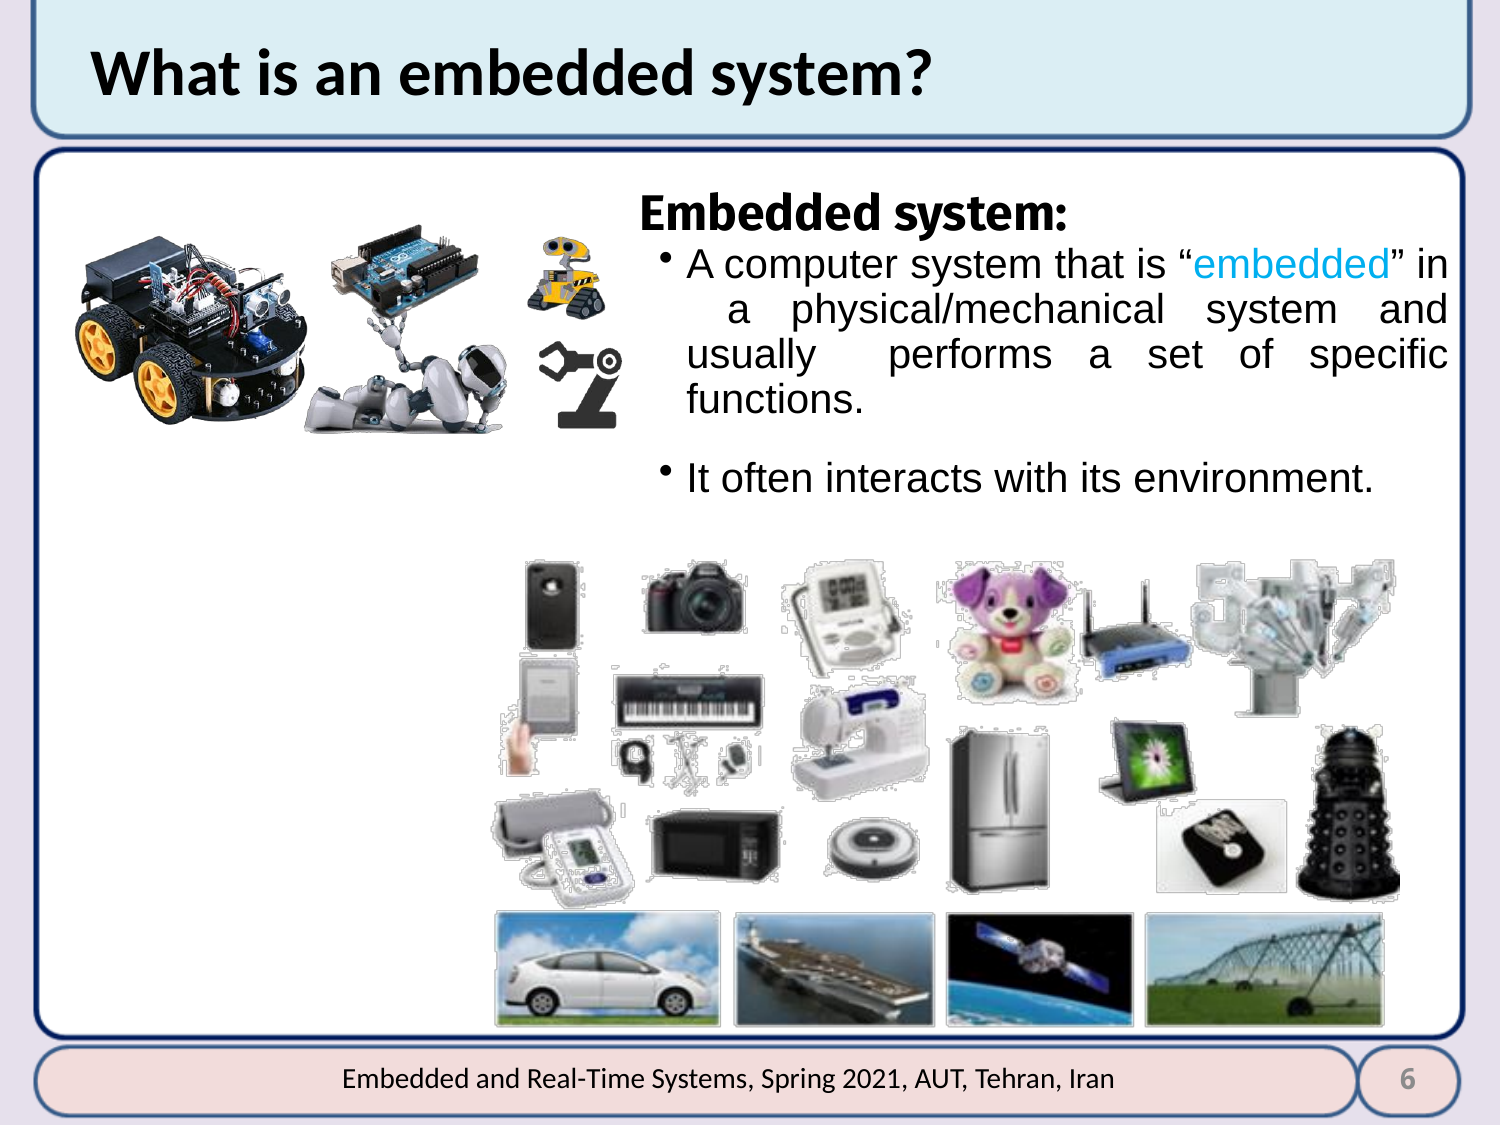

# What is an embedded system?

Embedded system:
A computer system that is “embedded” in  a physical/mechanical system and usually  performs a set of specific functions.

It often interacts with its environment.

6
Embedded and Real-Time Systems, Spring 2021, AUT, Tehran, Iran